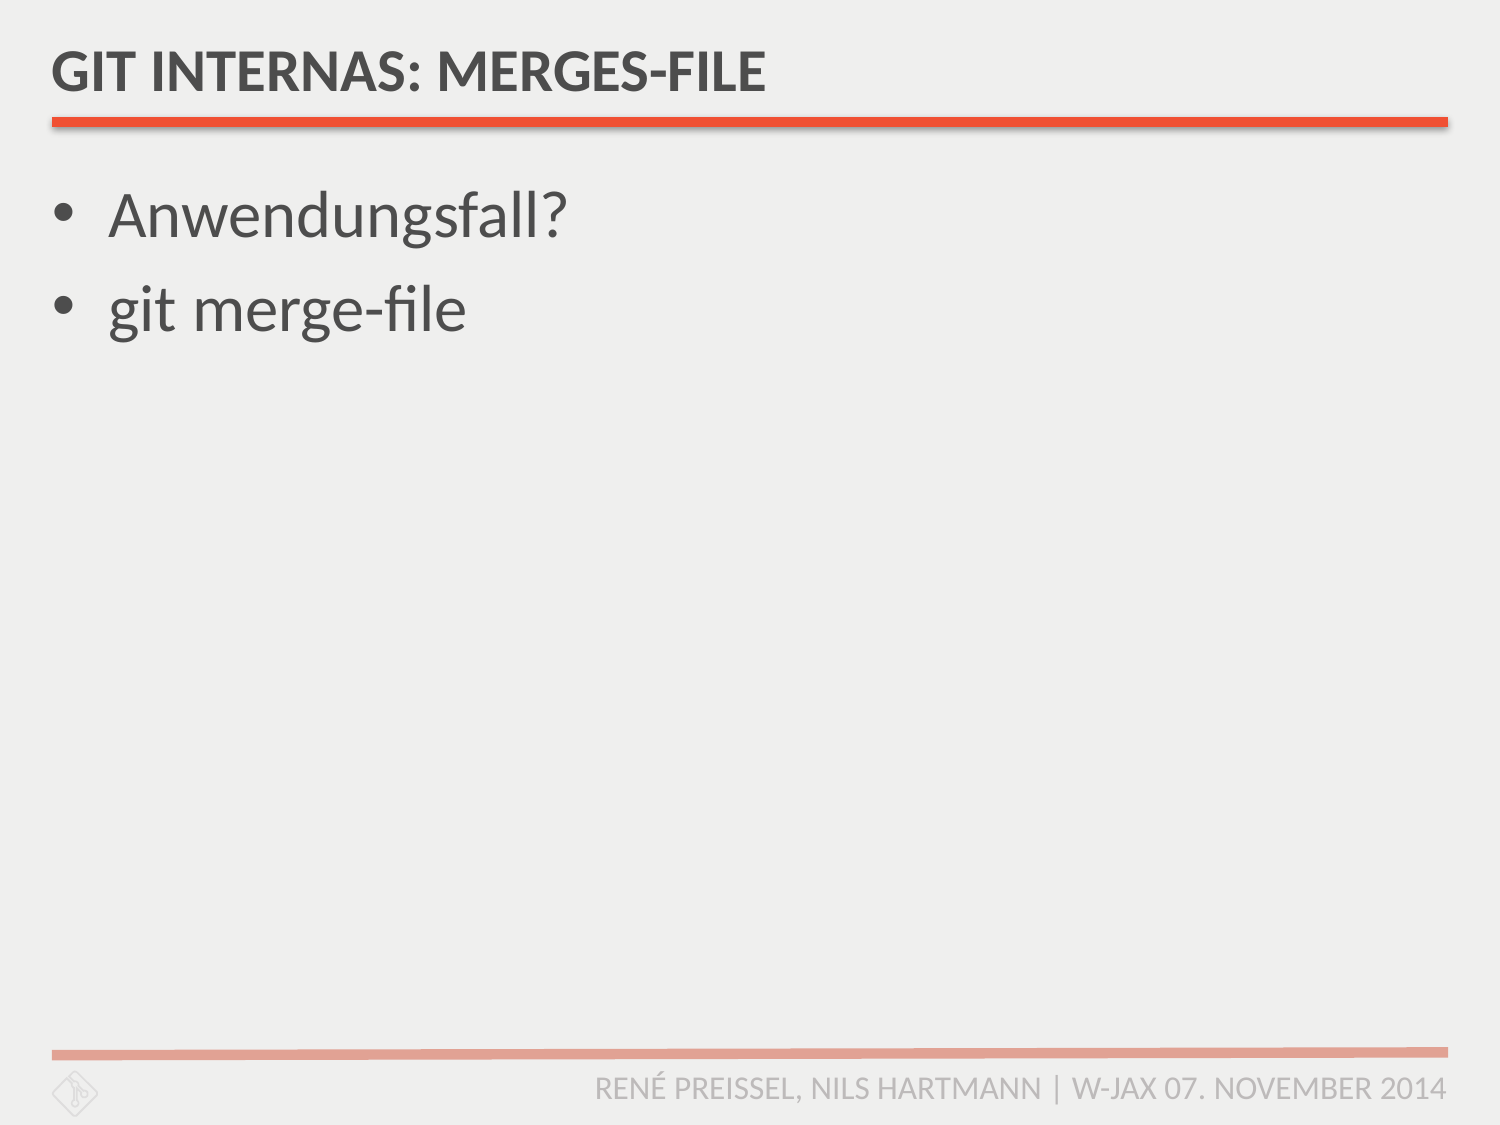

# GIT INTERNAS: MERGES-FILE
Anwendungsfall?
git merge-file